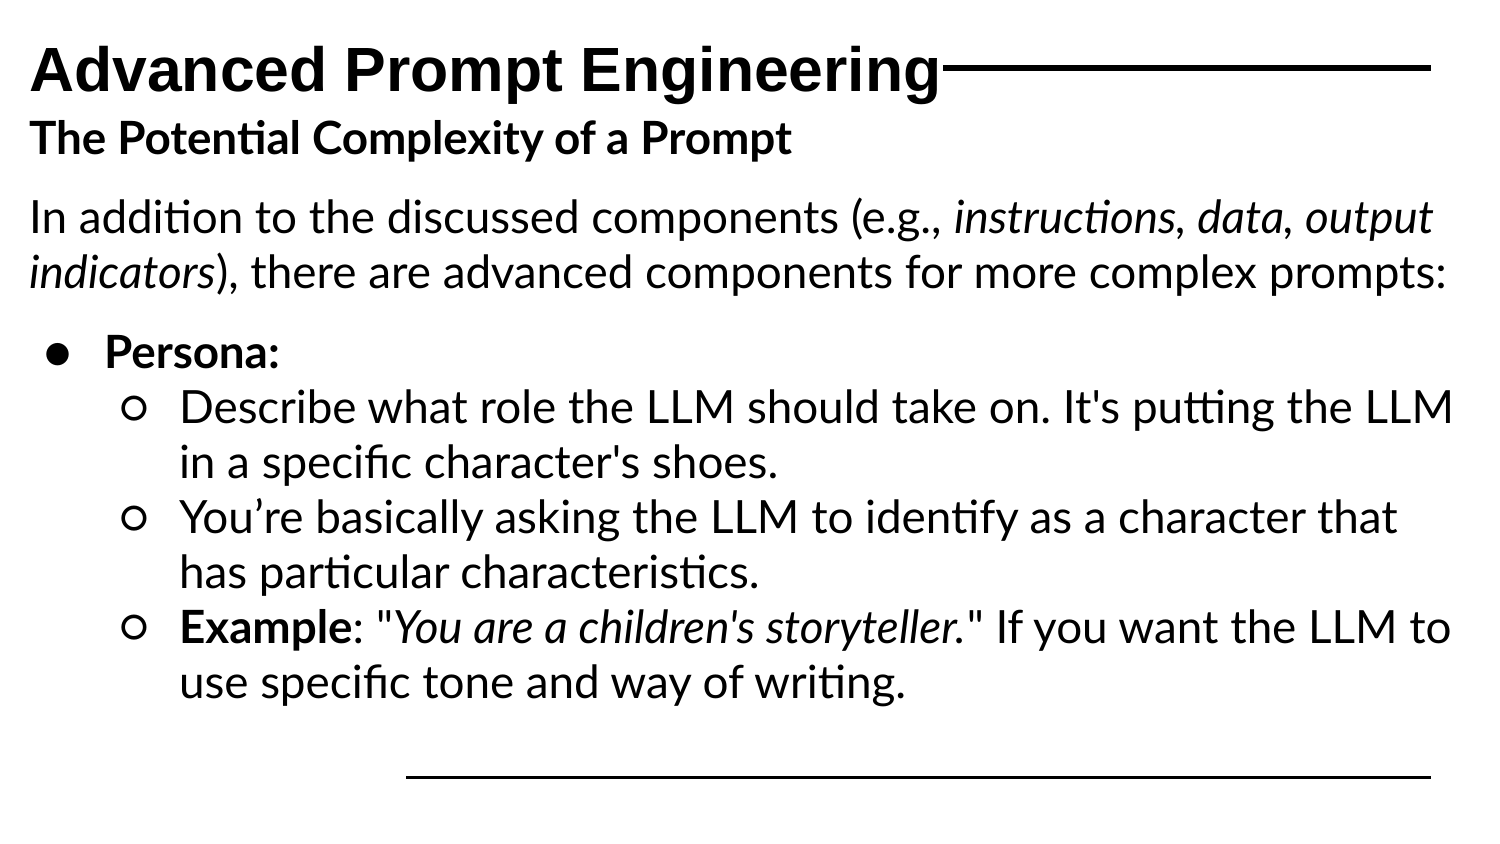

# Advanced Prompt Engineering
The Potential Complexity of a Prompt
In addition to the discussed components (e.g., instructions, data, output indicators), there are advanced components for more complex prompts:
Persona:
Describe what role the LLM should take on. It's putting the LLM in a specific character's shoes.
You’re basically asking the LLM to identify as a character that has particular characteristics.
Example: "You are a children's storyteller." If you want the LLM to use specific tone and way of writing.